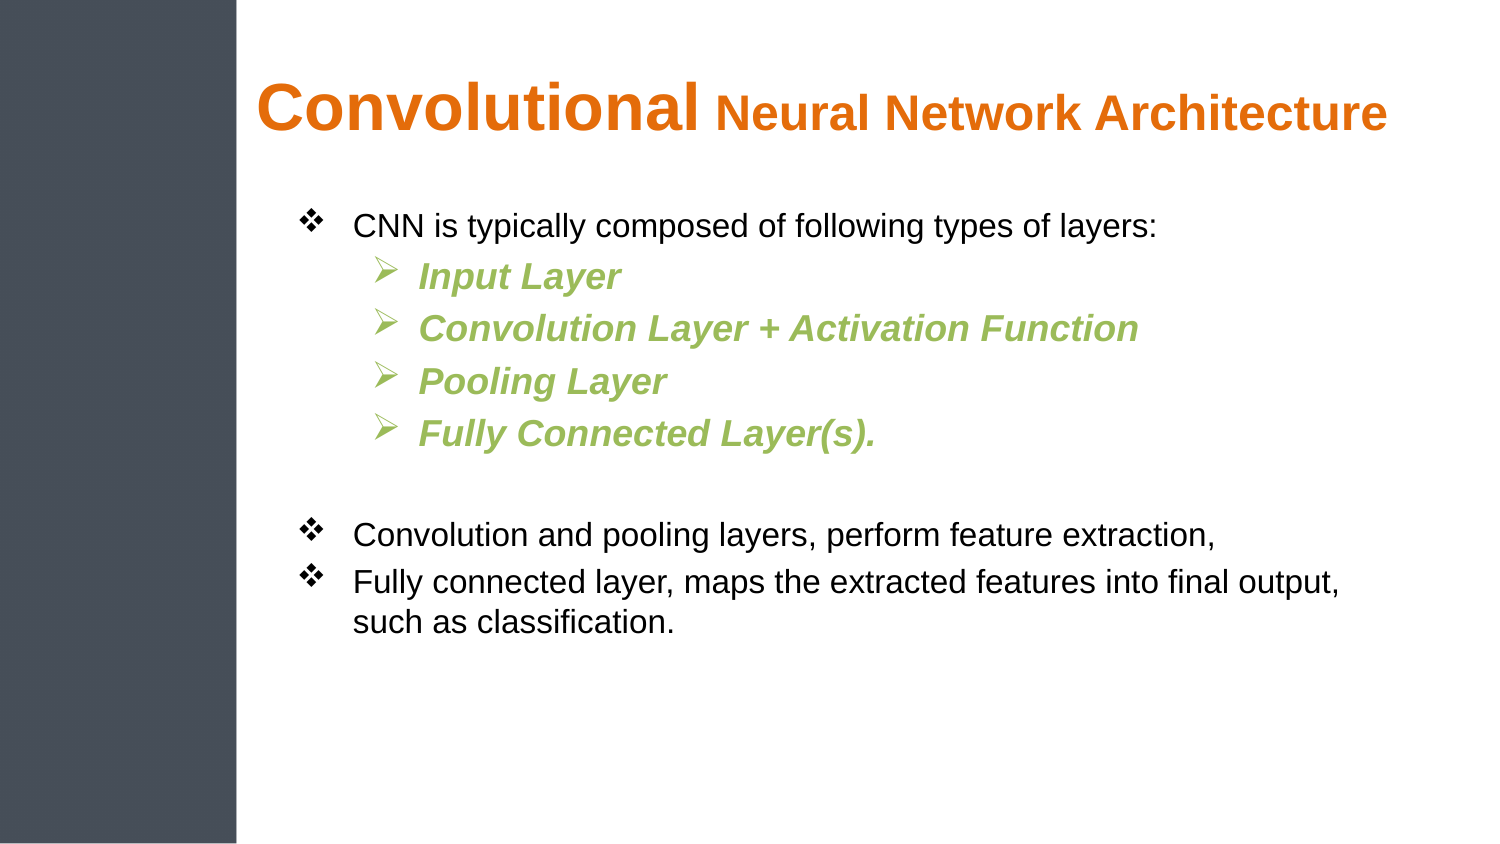

# Convolutional Neural Network Architecture
CNN is typically composed of following types of layers:
Input Layer
Convolution Layer + Activation Function
Pooling Layer
Fully Connected Layer(s).

Convolution and pooling layers, perform feature extraction,
Fully connected layer, maps the extracted features into final output, such as classification.